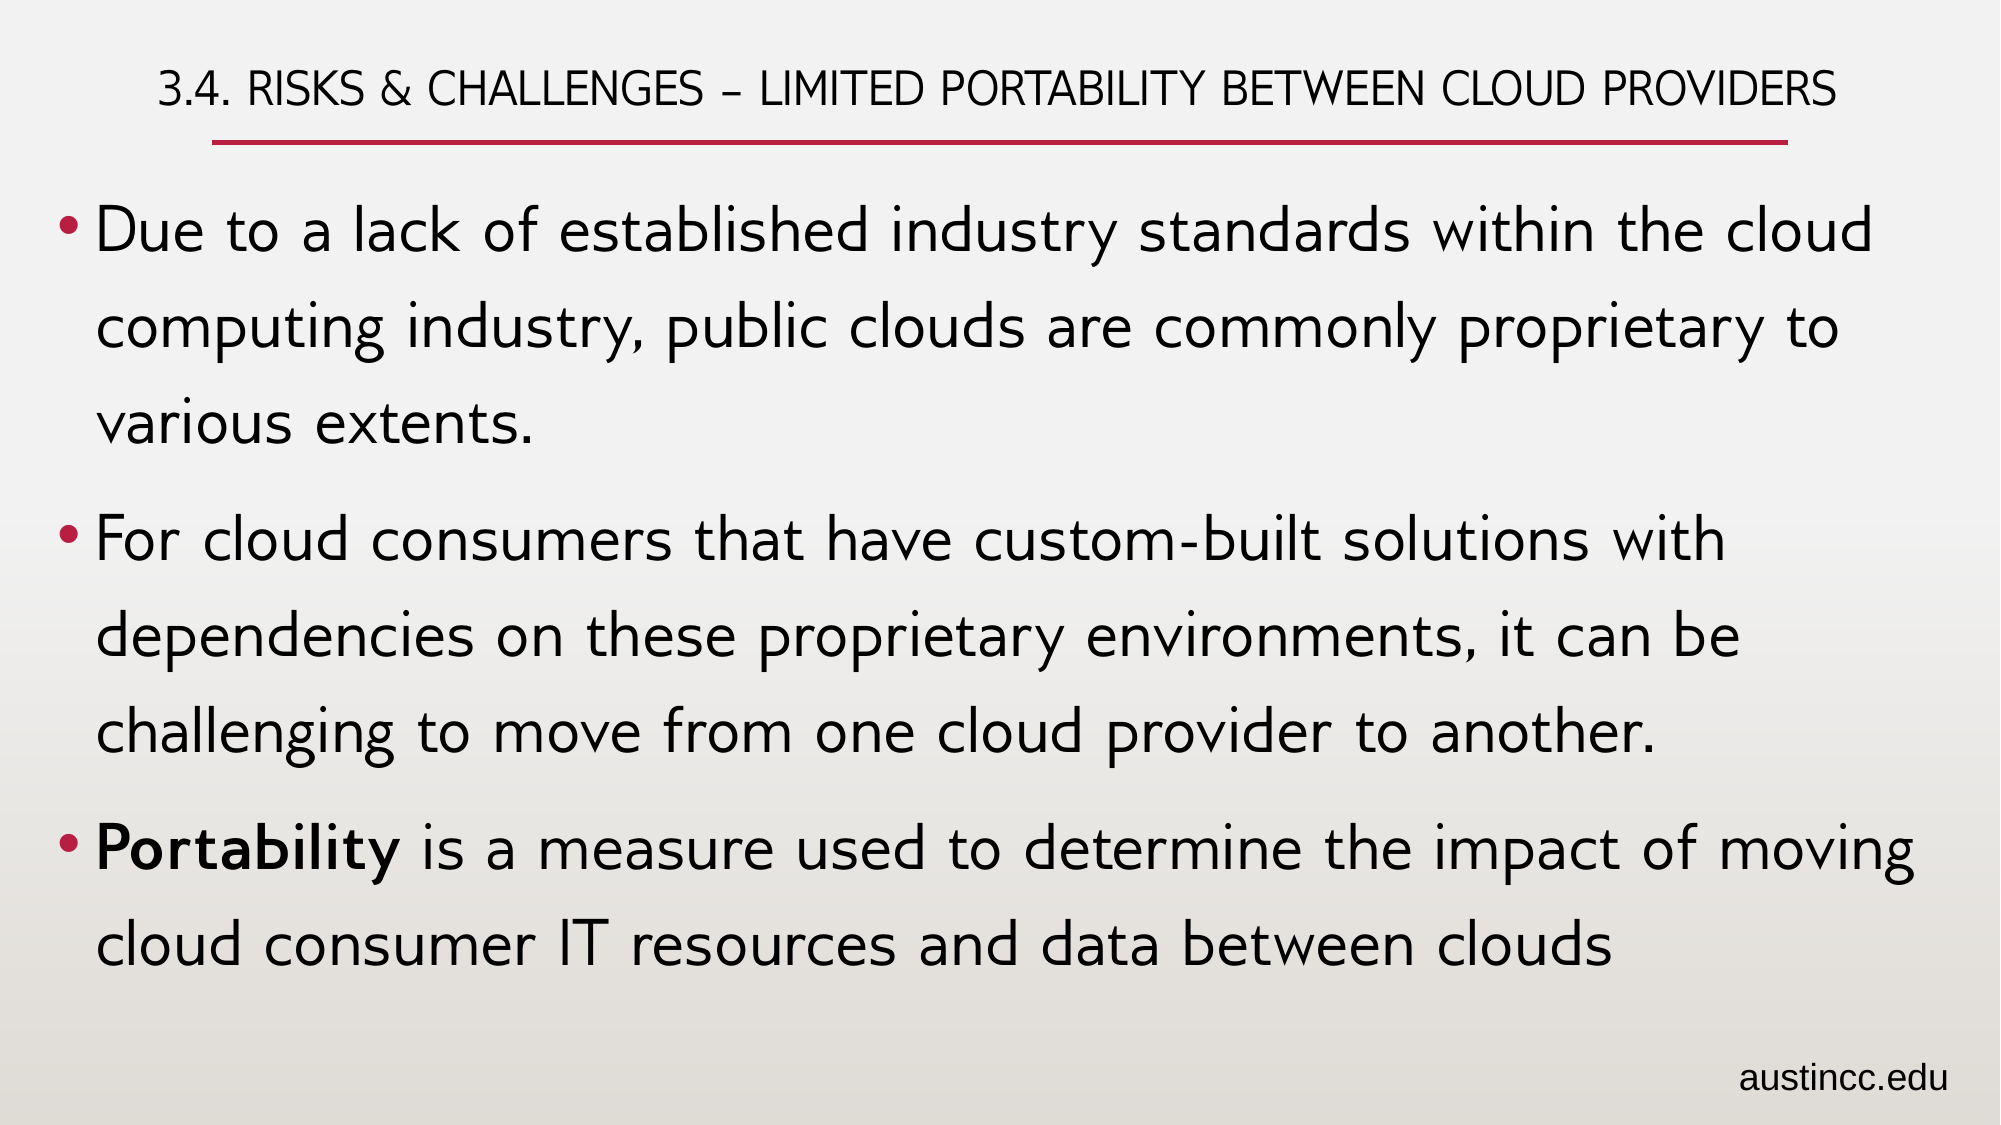

# 3.4. Risks & Challenges – Limited Portability Between Cloud Providers
Due to a lack of established industry standards within the cloud computing industry, public clouds are commonly proprietary to various extents.
For cloud consumers that have custom-built solutions with dependencies on these proprietary environments, it can be challenging to move from one cloud provider to another.
Portability is a measure used to determine the impact of moving cloud consumer IT resources and data between clouds